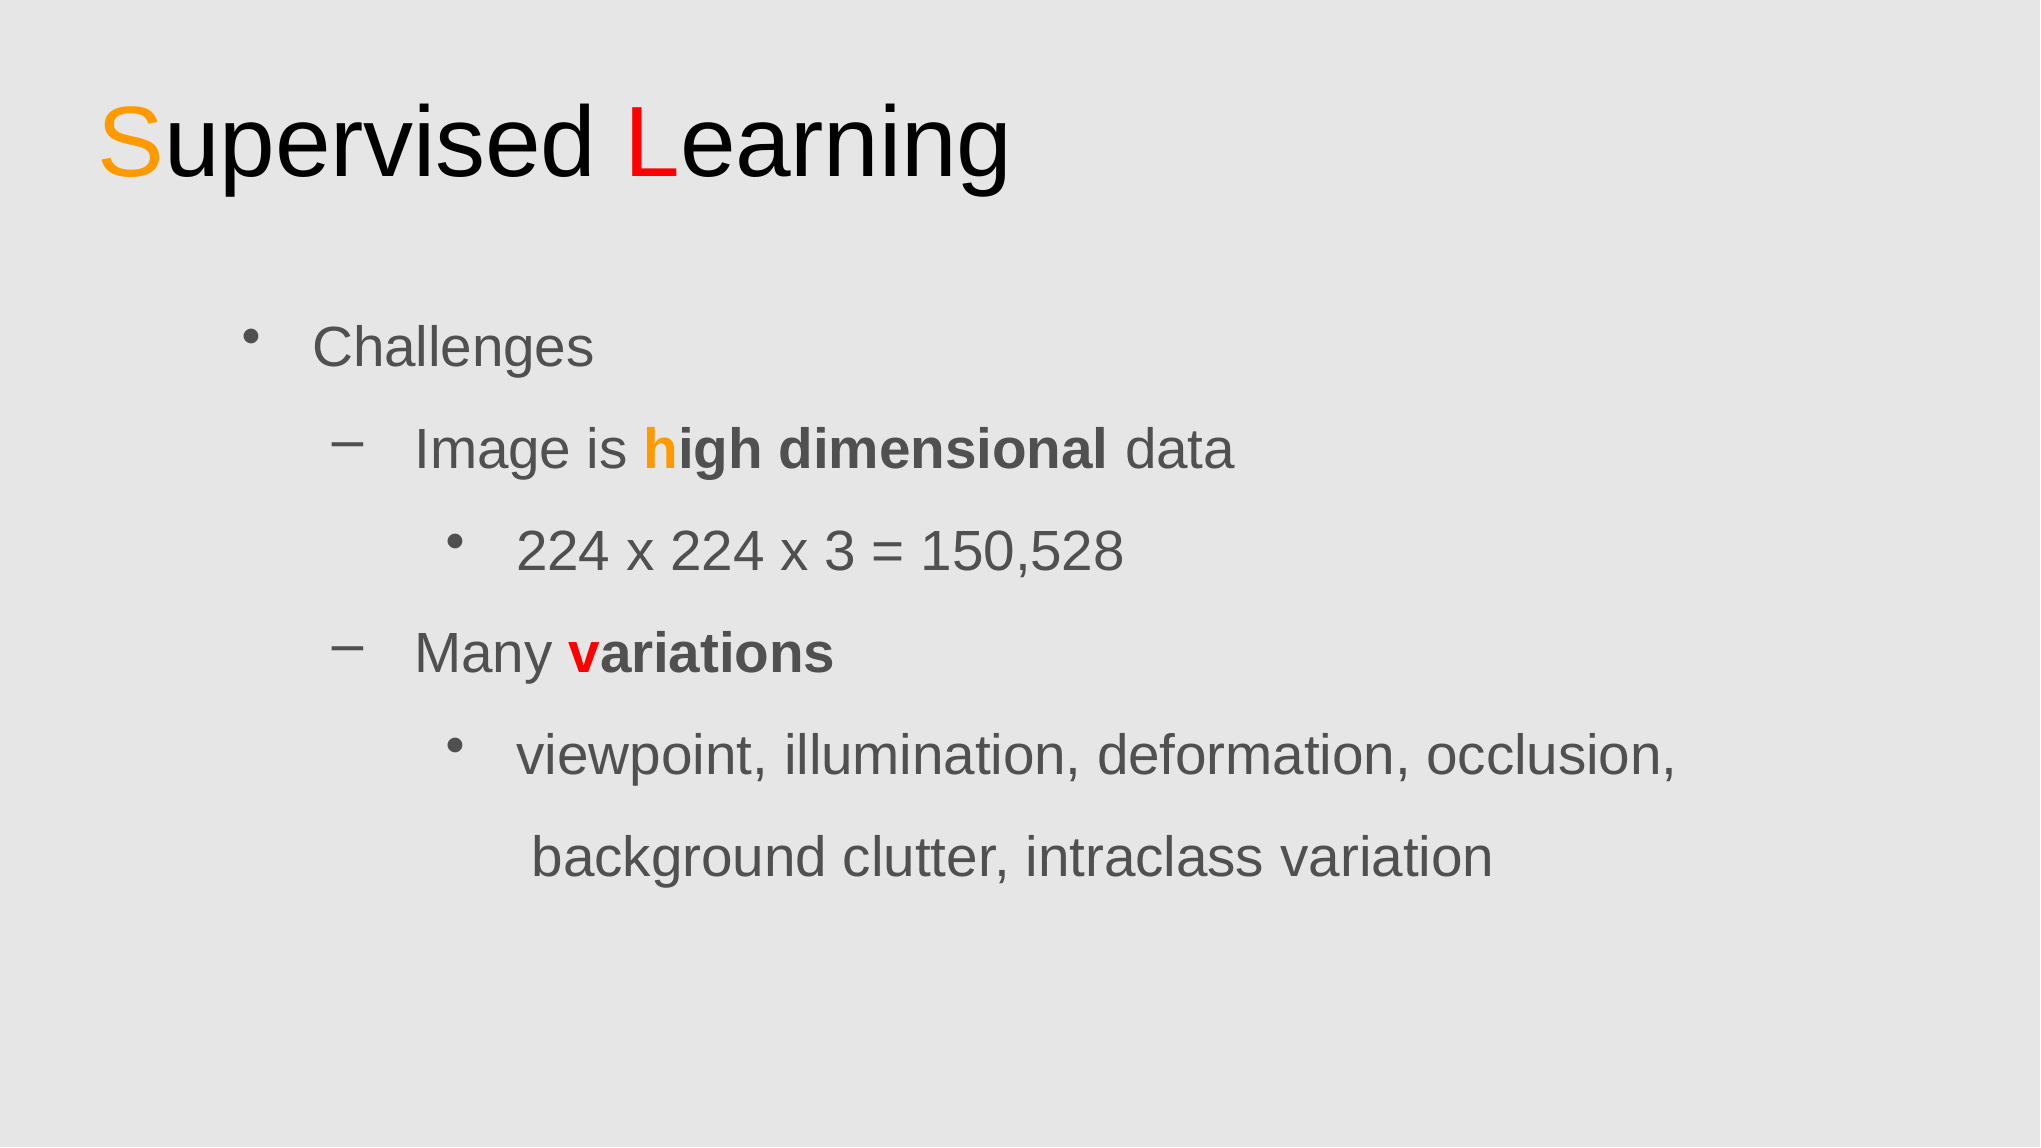

# Supervised Learning
Challenges
Image is high dimensional data
224 x 224 x 3 = 150,528
Many variations
viewpoint, illumination, deformation, occlusion,  background clutter, intraclass variation